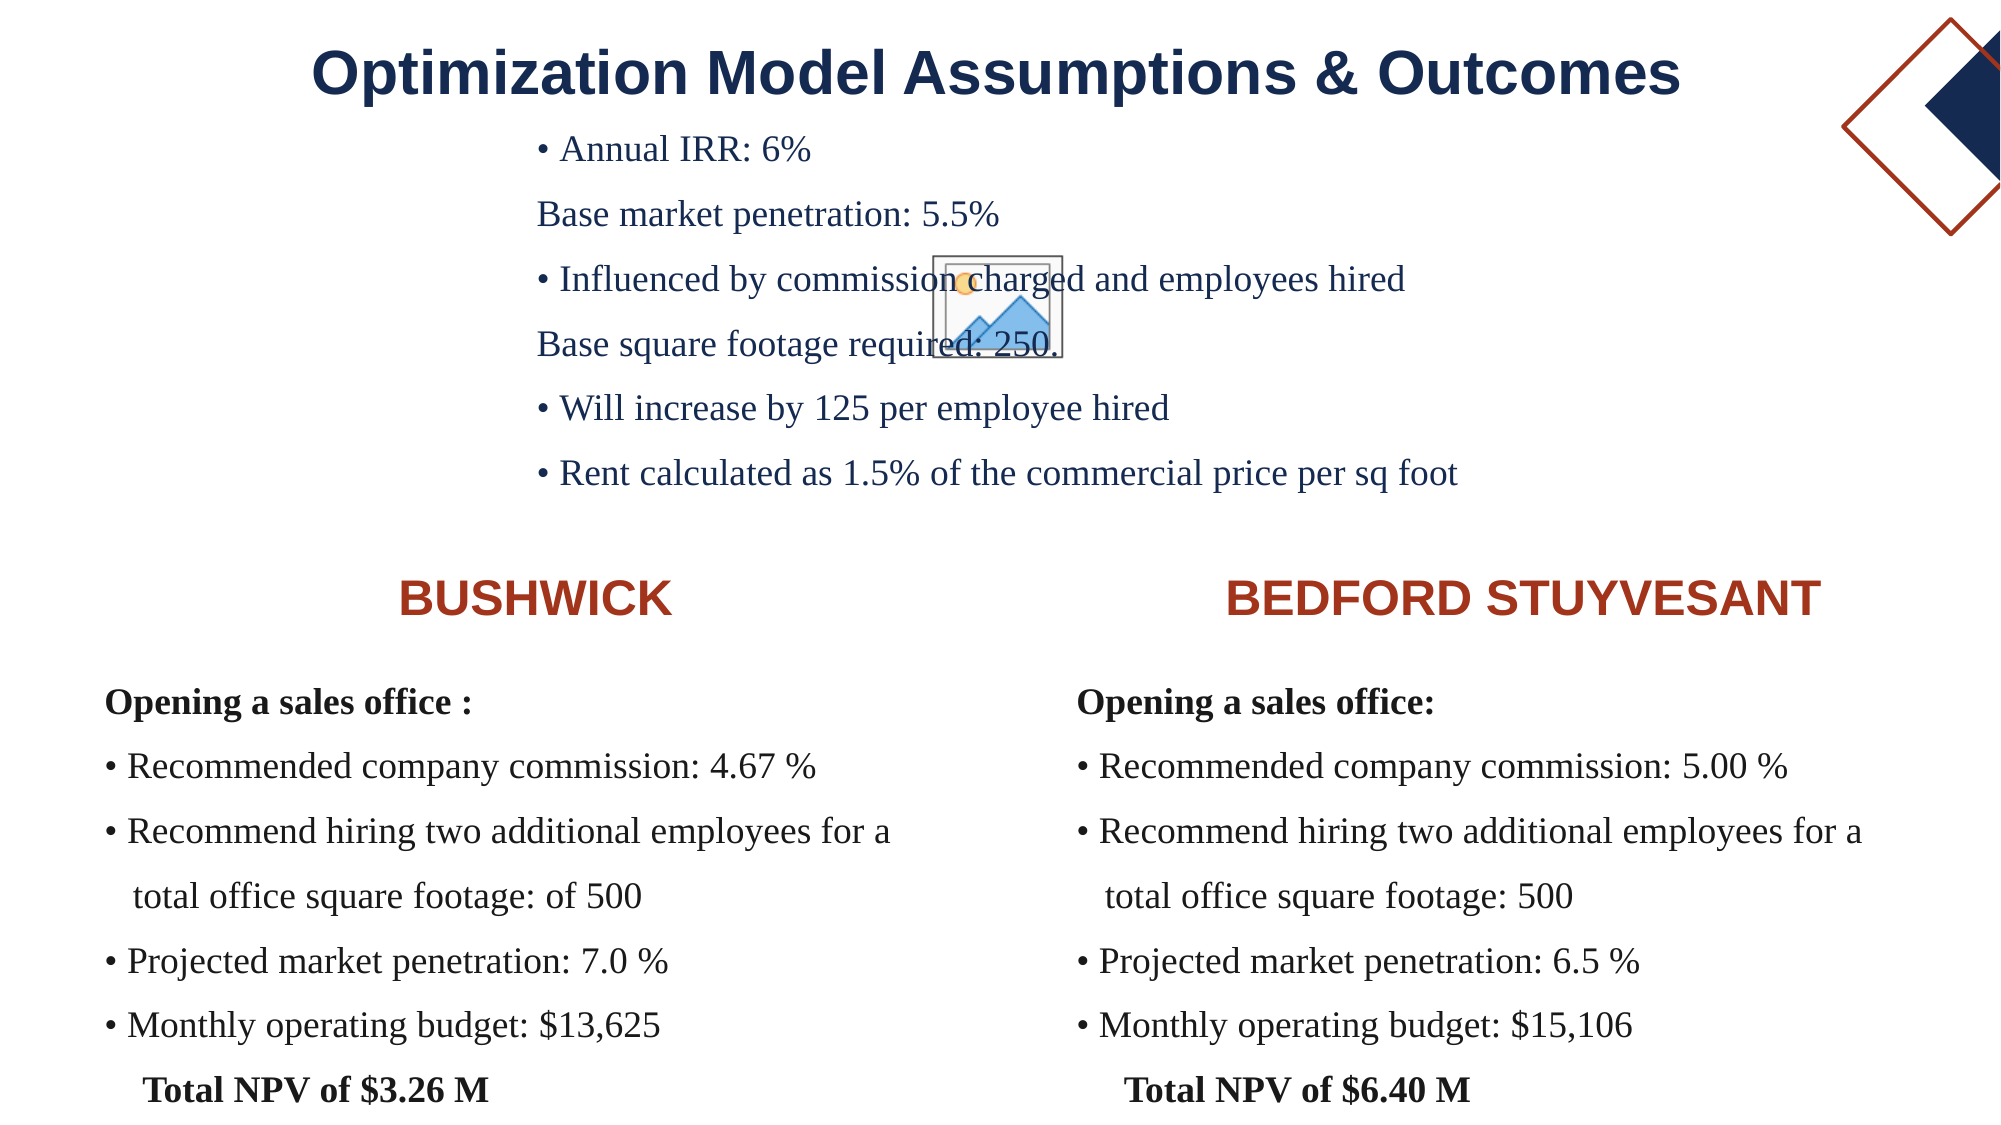

# Optimization Model Assumptions & Outcomes
• Annual IRR: 6%
Base market penetration: 5.5%
• Influenced by commission charged and employees hired
Base square footage required: 250.
• Will increase by 125 per employee hired
• Rent calculated as 1.5% of the commercial price per sq foot

BUSHWICK
BEDFORD STUYVESANT
Opening a sales office :
• Recommended company commission: 4.67 %
• Recommend hiring two additional employees for a
   total office square footage: of 500
• Projected market penetration: 7.0 %
• Monthly operating budget: $13,625
    Total NPV of $3.26 M

Opening a sales office:
• Recommended company commission: 5.00 %
• Recommend hiring two additional employees for a
   total office square footage: 500
• Projected market penetration: 6.5 %
• Monthly operating budget: $15,106
     Total NPV of $6.40 M